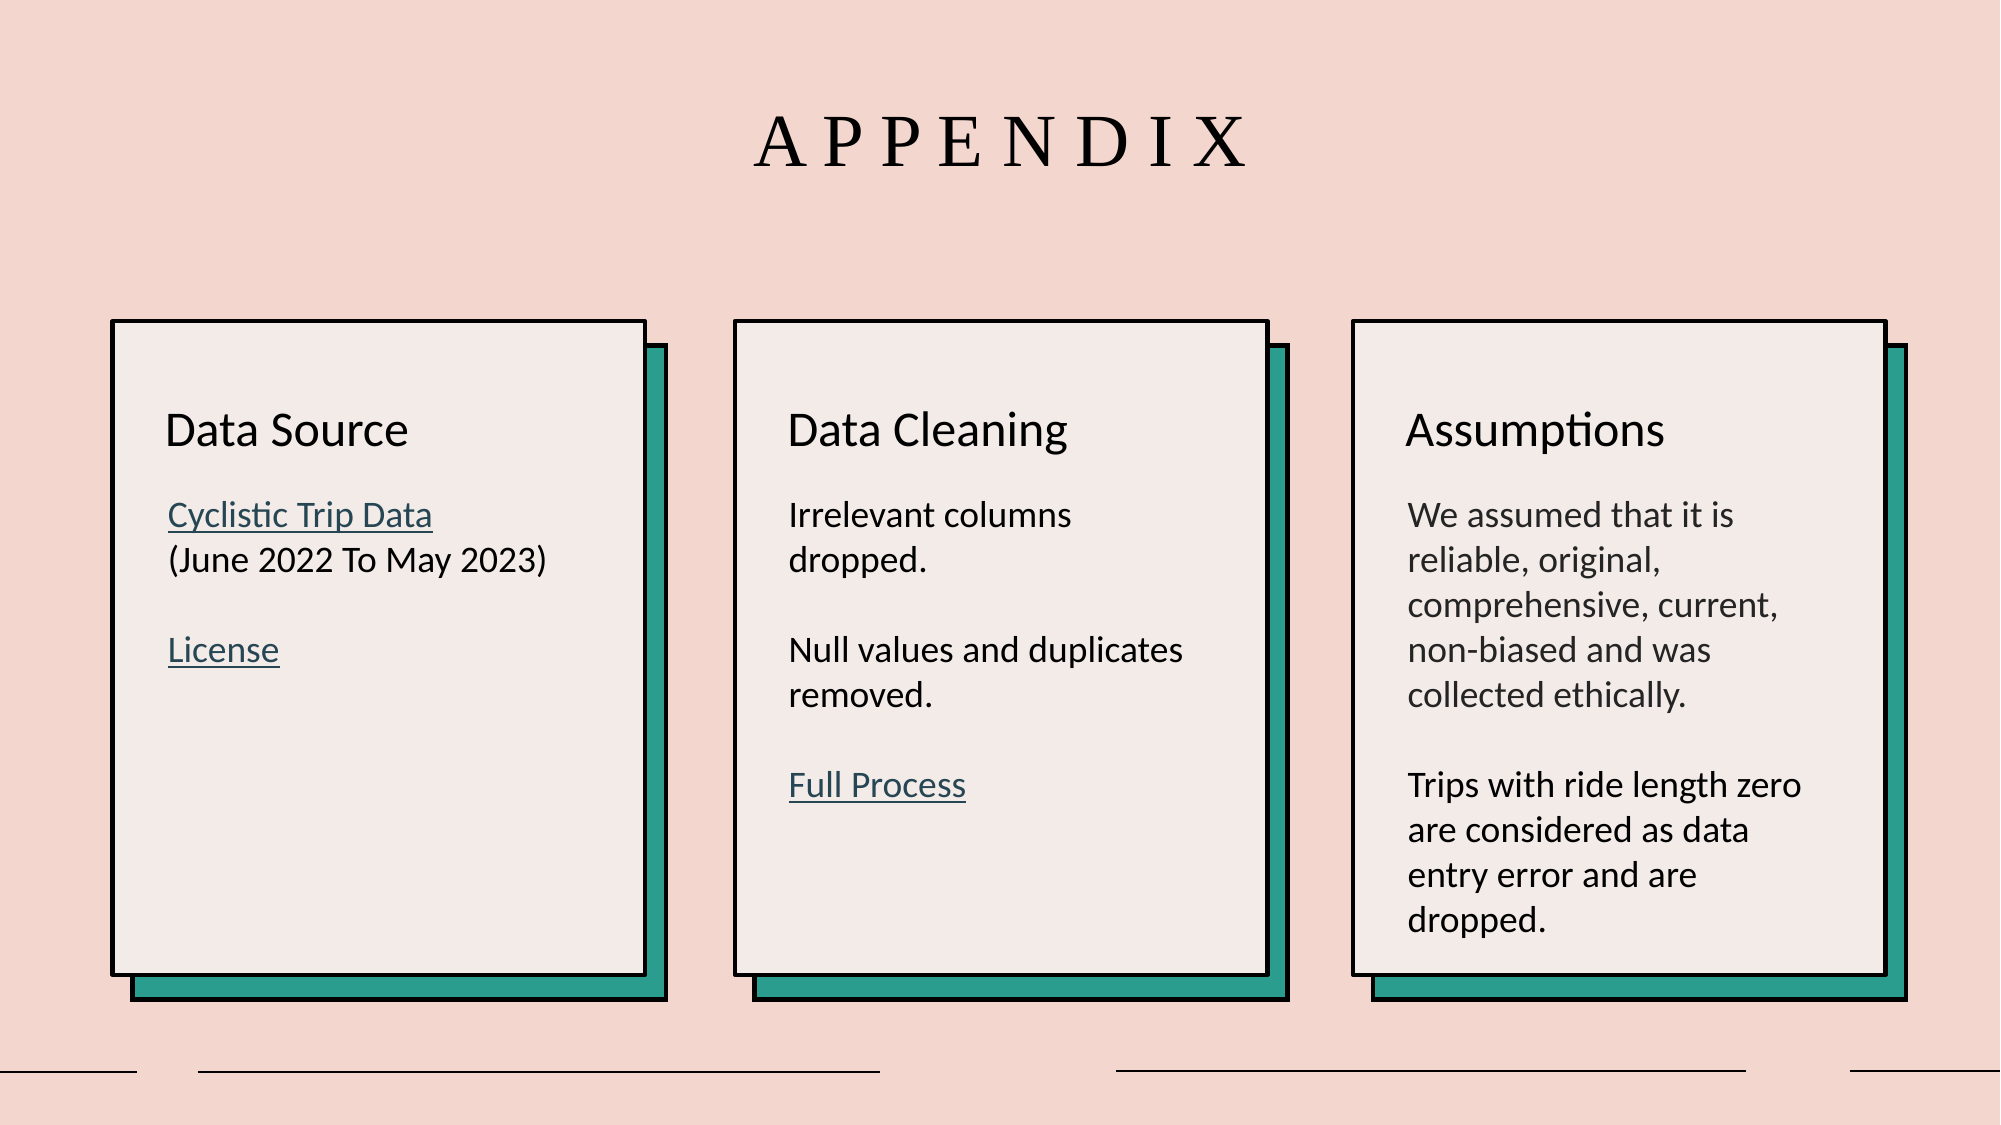

# A P P E N D I X
Data Source

Data Cleaning
Assumptions
Cyclistic Trip Data
(June 2022 To May 2023)

License

Irrelevant columns dropped.

Null values and duplicates removed.

Full Process
We assumed that it is reliable, original, comprehensive, current, non-biased and was collected ethically.

Trips with ride length zero are considered as data entry error and are dropped.